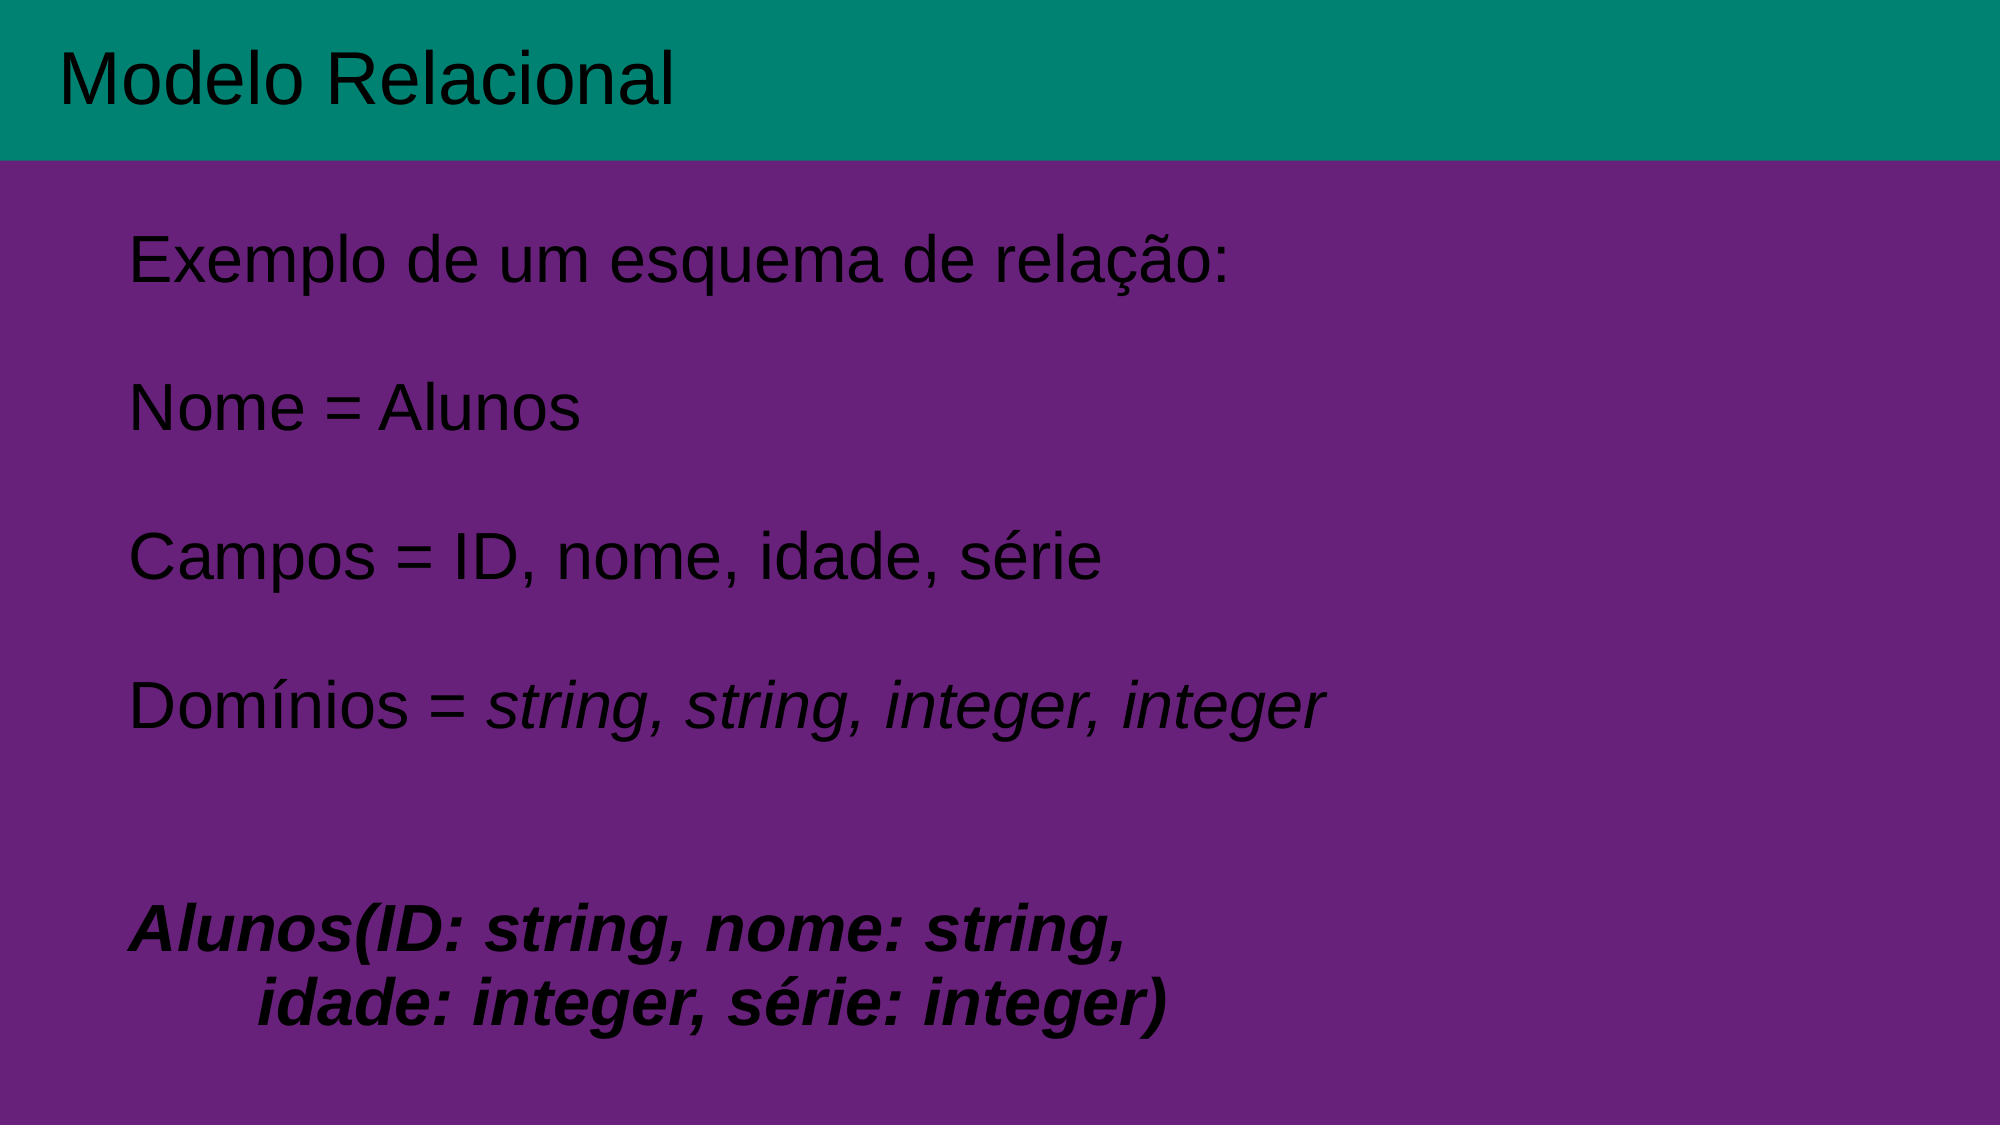

Modelo Relacional
Exemplo de um esquema de relação:

Nome = Alunos

Campos = ID, nome, idade, série

Domínios = string, string, integer, integer
Alunos(ID: string, nome: string,
       idade: integer, série: integer)